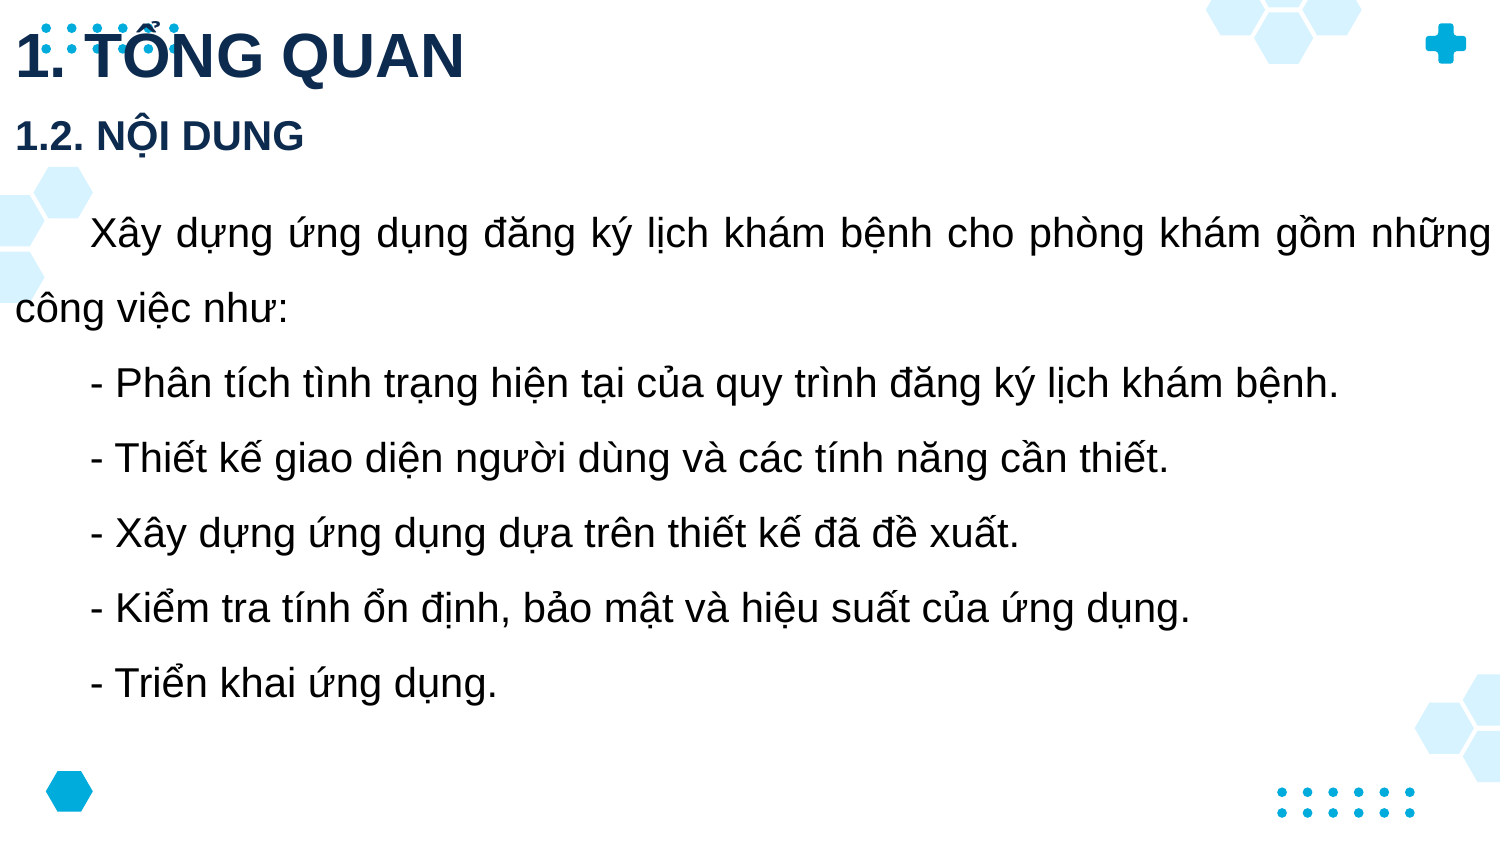

# 1. TỔNG QUAN
1.2. NỘI DUNG
Xây dựng ứng dụng đăng ký lịch khám bệnh cho phòng khám gồm những công việc như:
- Phân tích tình trạng hiện tại của quy trình đăng ký lịch khám bệnh.
- Thiết kế giao diện người dùng và các tính năng cần thiết.
- Xây dựng ứng dụng dựa trên thiết kế đã đề xuất.
- Kiểm tra tính ổn định, bảo mật và hiệu suất của ứng dụng.
- Triển khai ứng dụng.